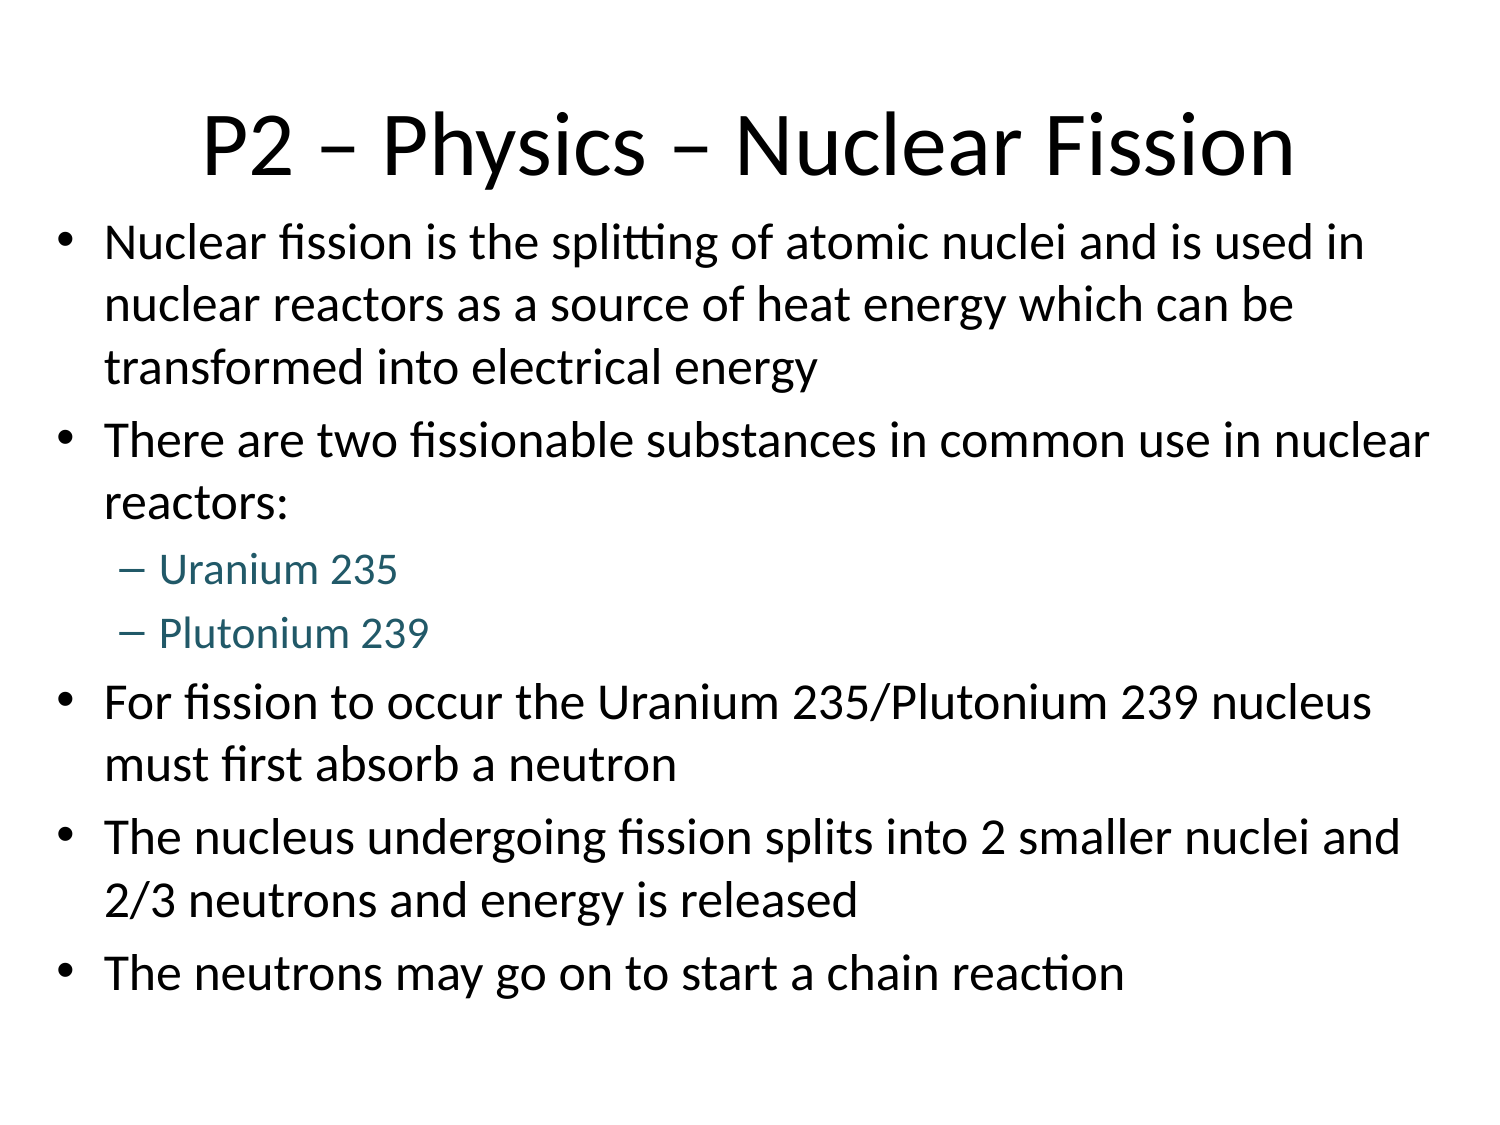

# P2 – Physics – Nuclear Fission
Nuclear fission is the splitting of atomic nuclei and is used in nuclear reactors as a source of heat energy which can be transformed into electrical energy
There are two fissionable substances in common use in nuclear reactors:
Uranium 235
Plutonium 239
For fission to occur the Uranium 235/Plutonium 239 nucleus must first absorb a neutron
The nucleus undergoing fission splits into 2 smaller nuclei and 2/3 neutrons and energy is released
The neutrons may go on to start a chain reaction